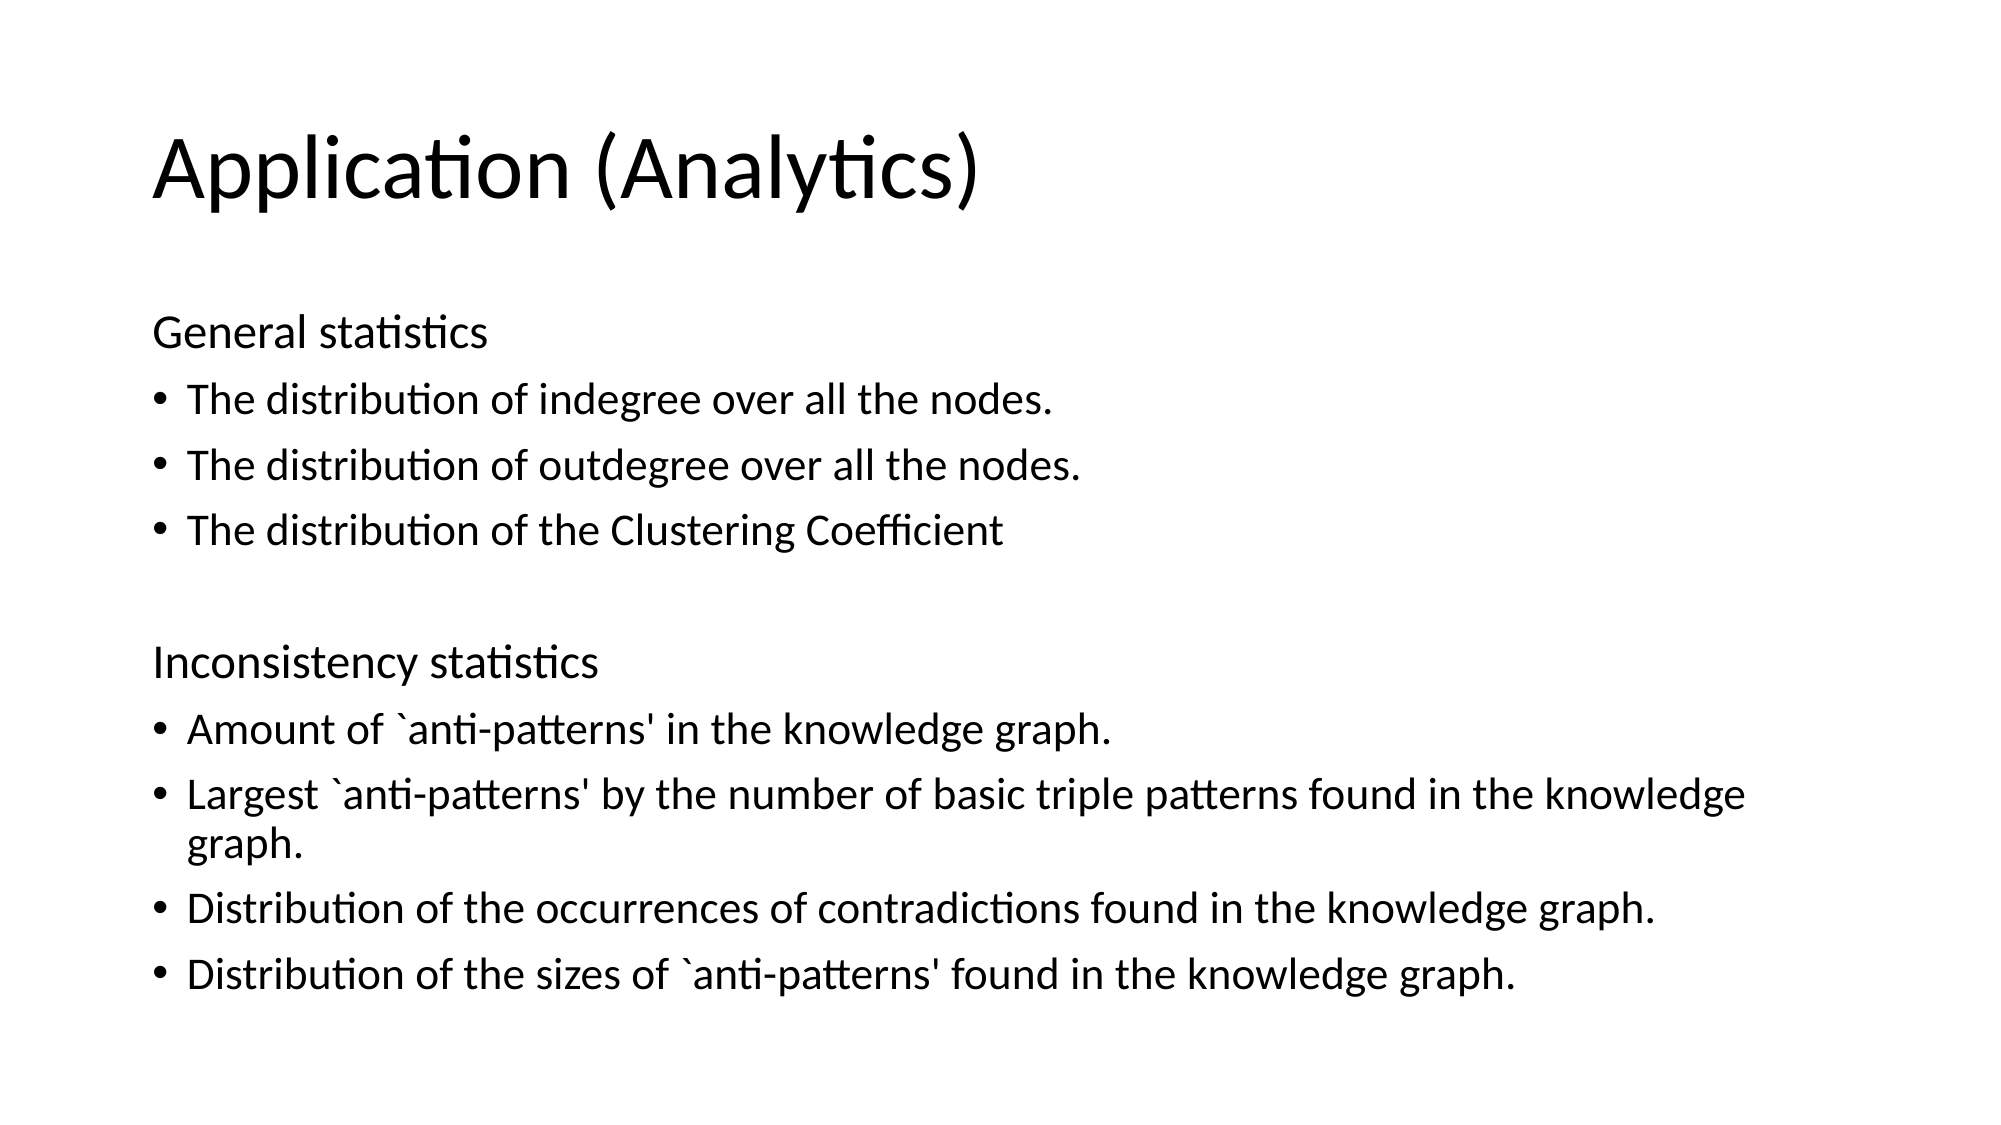

# Application (Analytics)
General statistics
The distribution of indegree over all the nodes.
The distribution of outdegree over all the nodes.
The distribution of the Clustering Coefficient

Inconsistency statistics
Amount of `anti-patterns' in the knowledge graph.
Largest `anti-patterns' by the number of basic triple patterns found in the knowledge graph.
Distribution of the occurrences of contradictions found in the knowledge graph.
Distribution of the sizes of `anti-patterns' found in the knowledge graph.